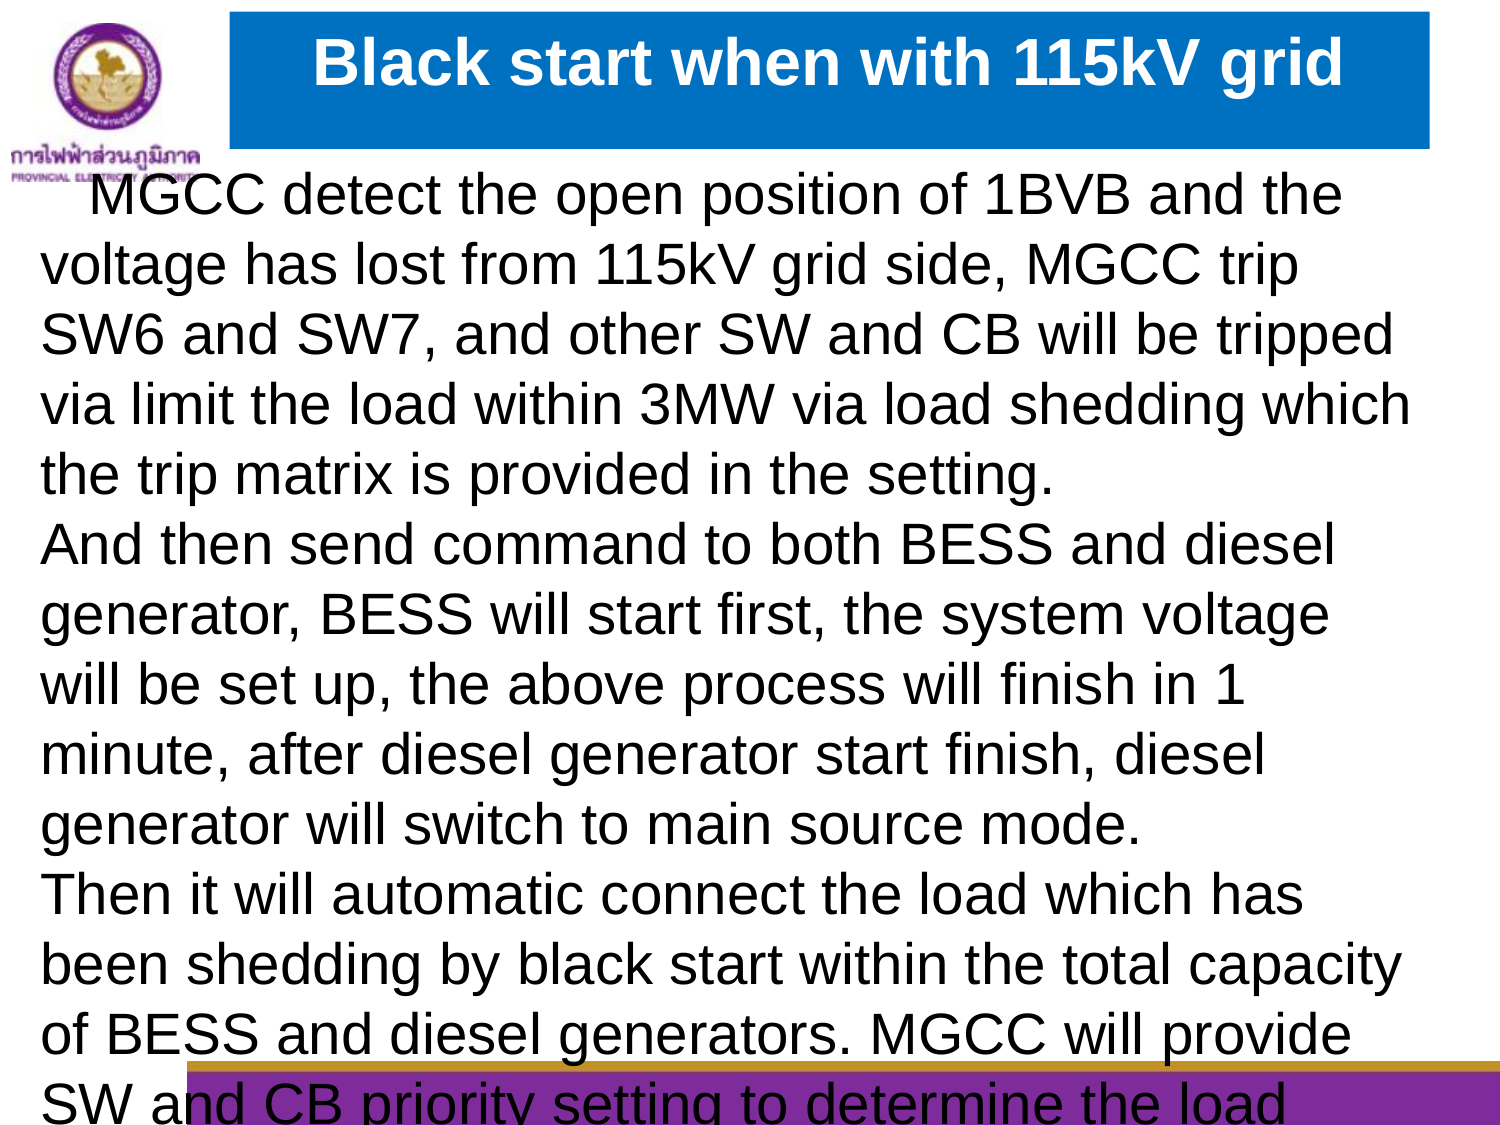

Black start when with 115kV grid
   MGCC detect the open position of 1BVB and the voltage has lost from 115kV grid side, MGCC trip SW6 and SW7, and other SW and CB will be tripped via limit the load within 3MW via load shedding which the trip matrix is provided in the setting.
And then send command to both BESS and diesel generator, BESS will start first, the system voltage will be set up, the above process will finish in 1 minute, after diesel generator start finish, diesel generator will switch to main source mode.
Then it will automatic connect the load which has been shedding by black start within the total capacity of BESS and diesel generators. MGCC will provide SW and CB priority setting to determine the load recovery sequence.
When the line is in maintenance state, for safety, PEA needs to put the switch in local mode and do not accept MGCC control closing.